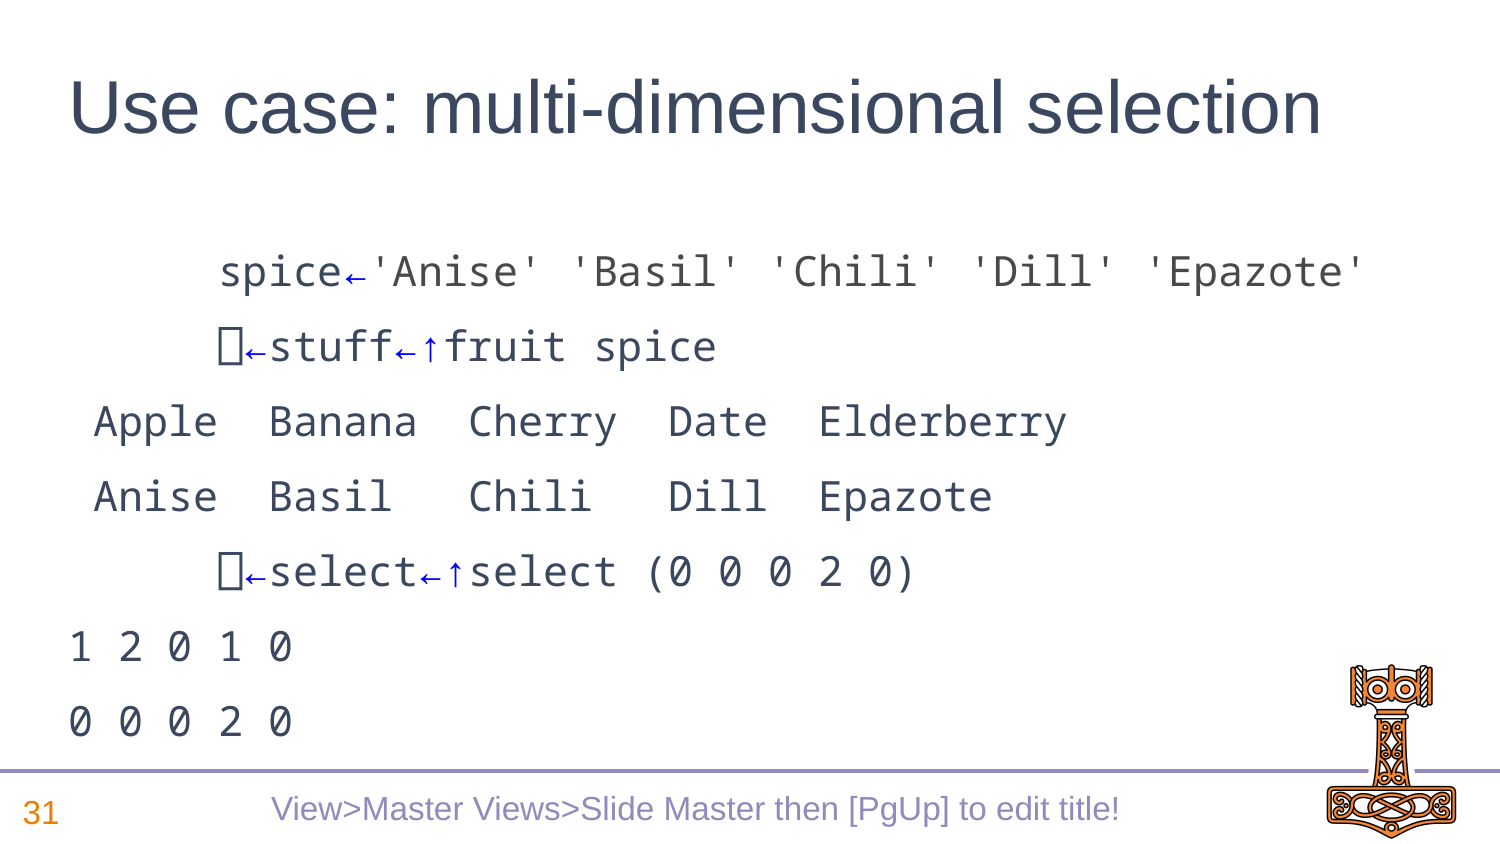

# Use case: multi-dimensional selection
      spice←'Anise' 'Basil' 'Chili' 'Dill' 'Epazote'
      ⎕←stuff←↑fruit spice
 Apple  Banana  Cherry  Date  Elderberry
 Anise  Basil   Chili   Dill  Epazote
      ⎕←select←↑select (0 0 0 2 0)
1 2 0 1 0
0 0 0 2 0